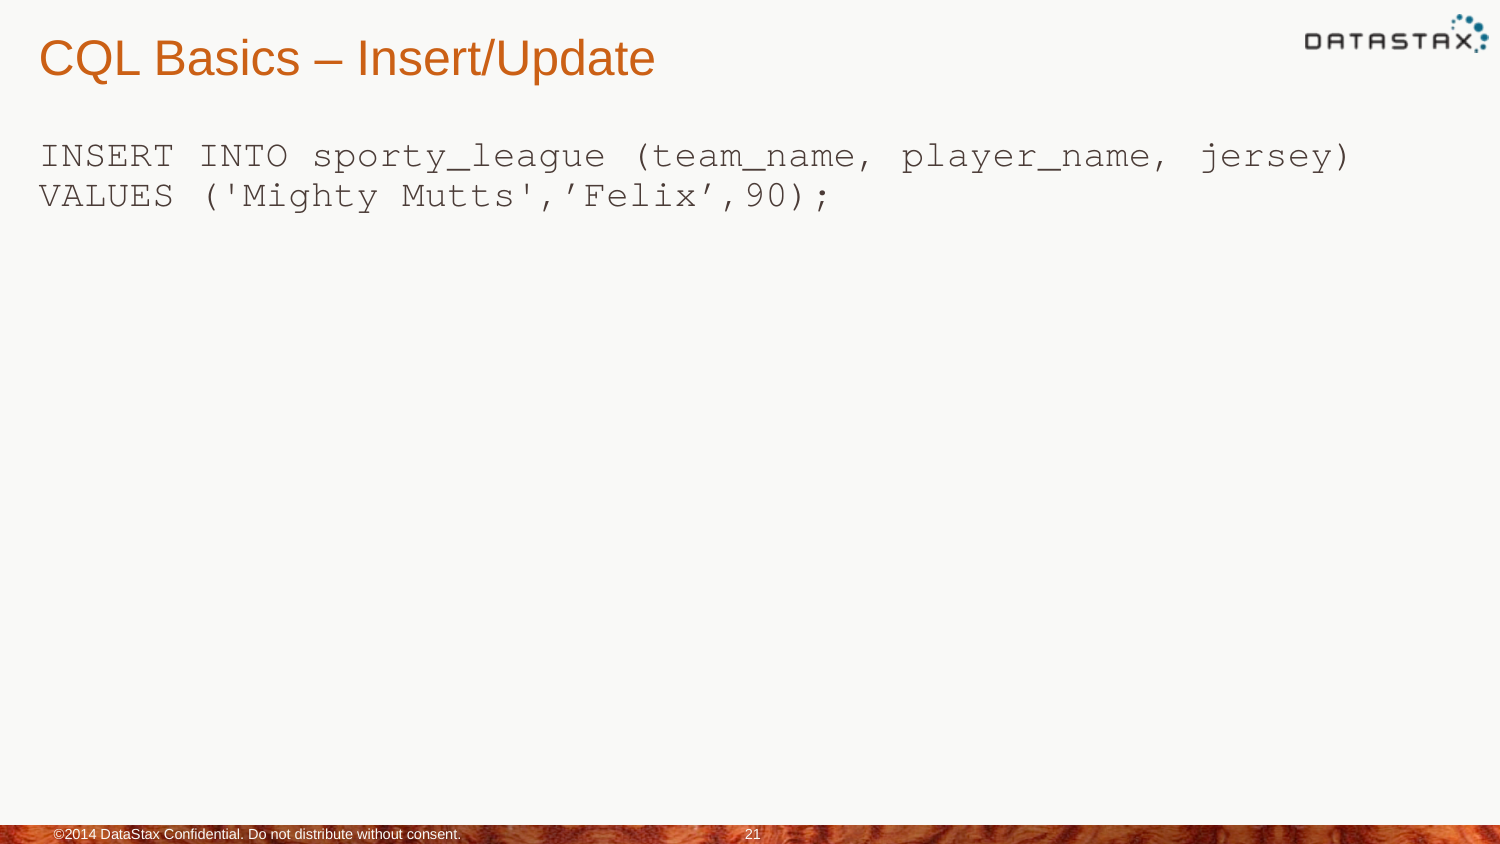

# CQL Basics – Insert/Update
INSERT INTO sporty_league (team_name, player_name, jersey) VALUES ('Mighty Mutts',’Felix’,90);
©2014 DataStax Confidential. Do not distribute without consent.
21